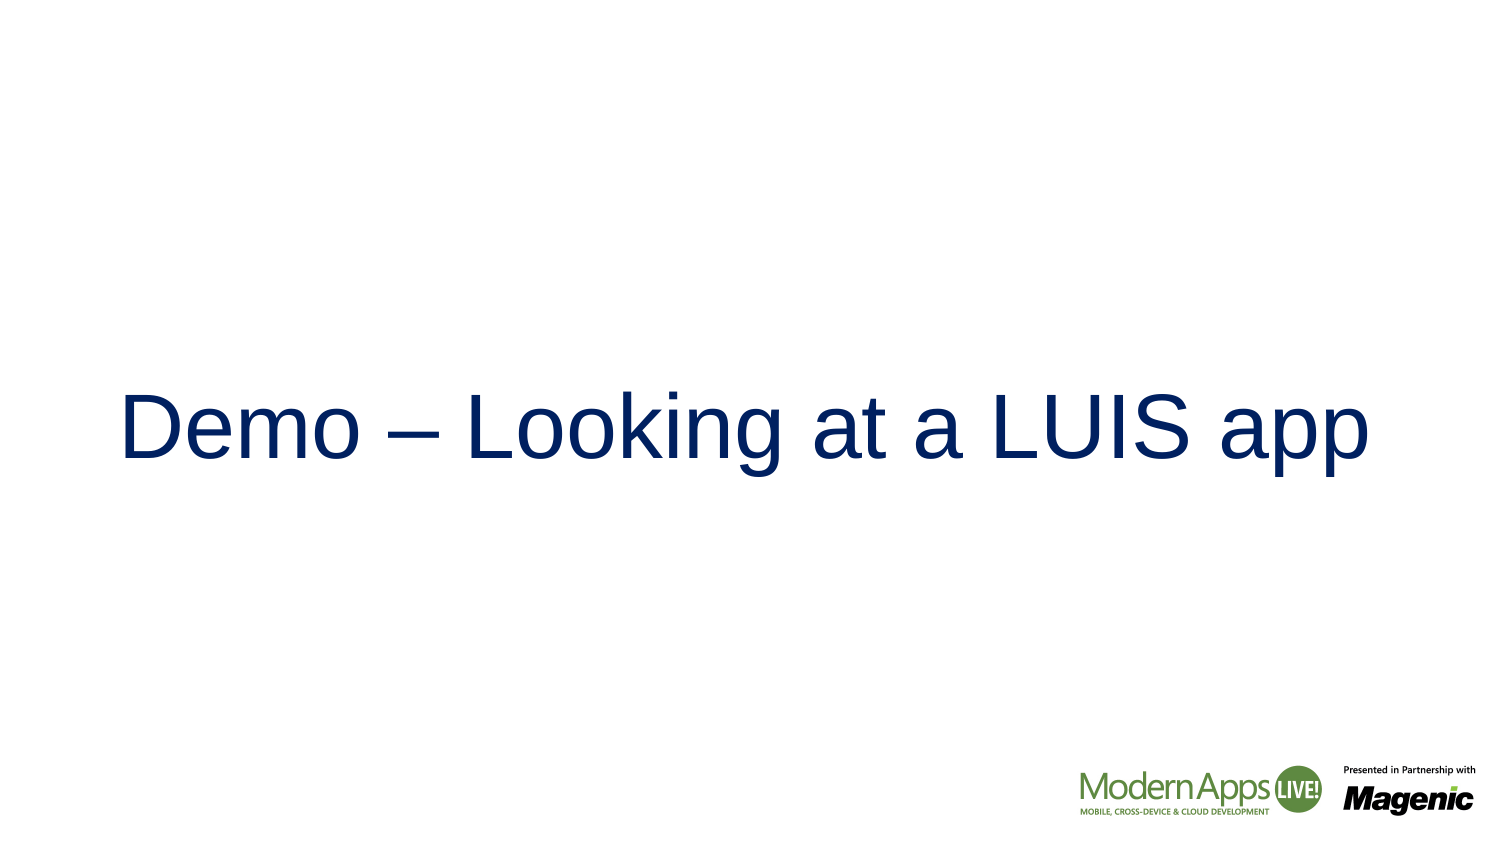

# Demo – Looking at a LUIS app